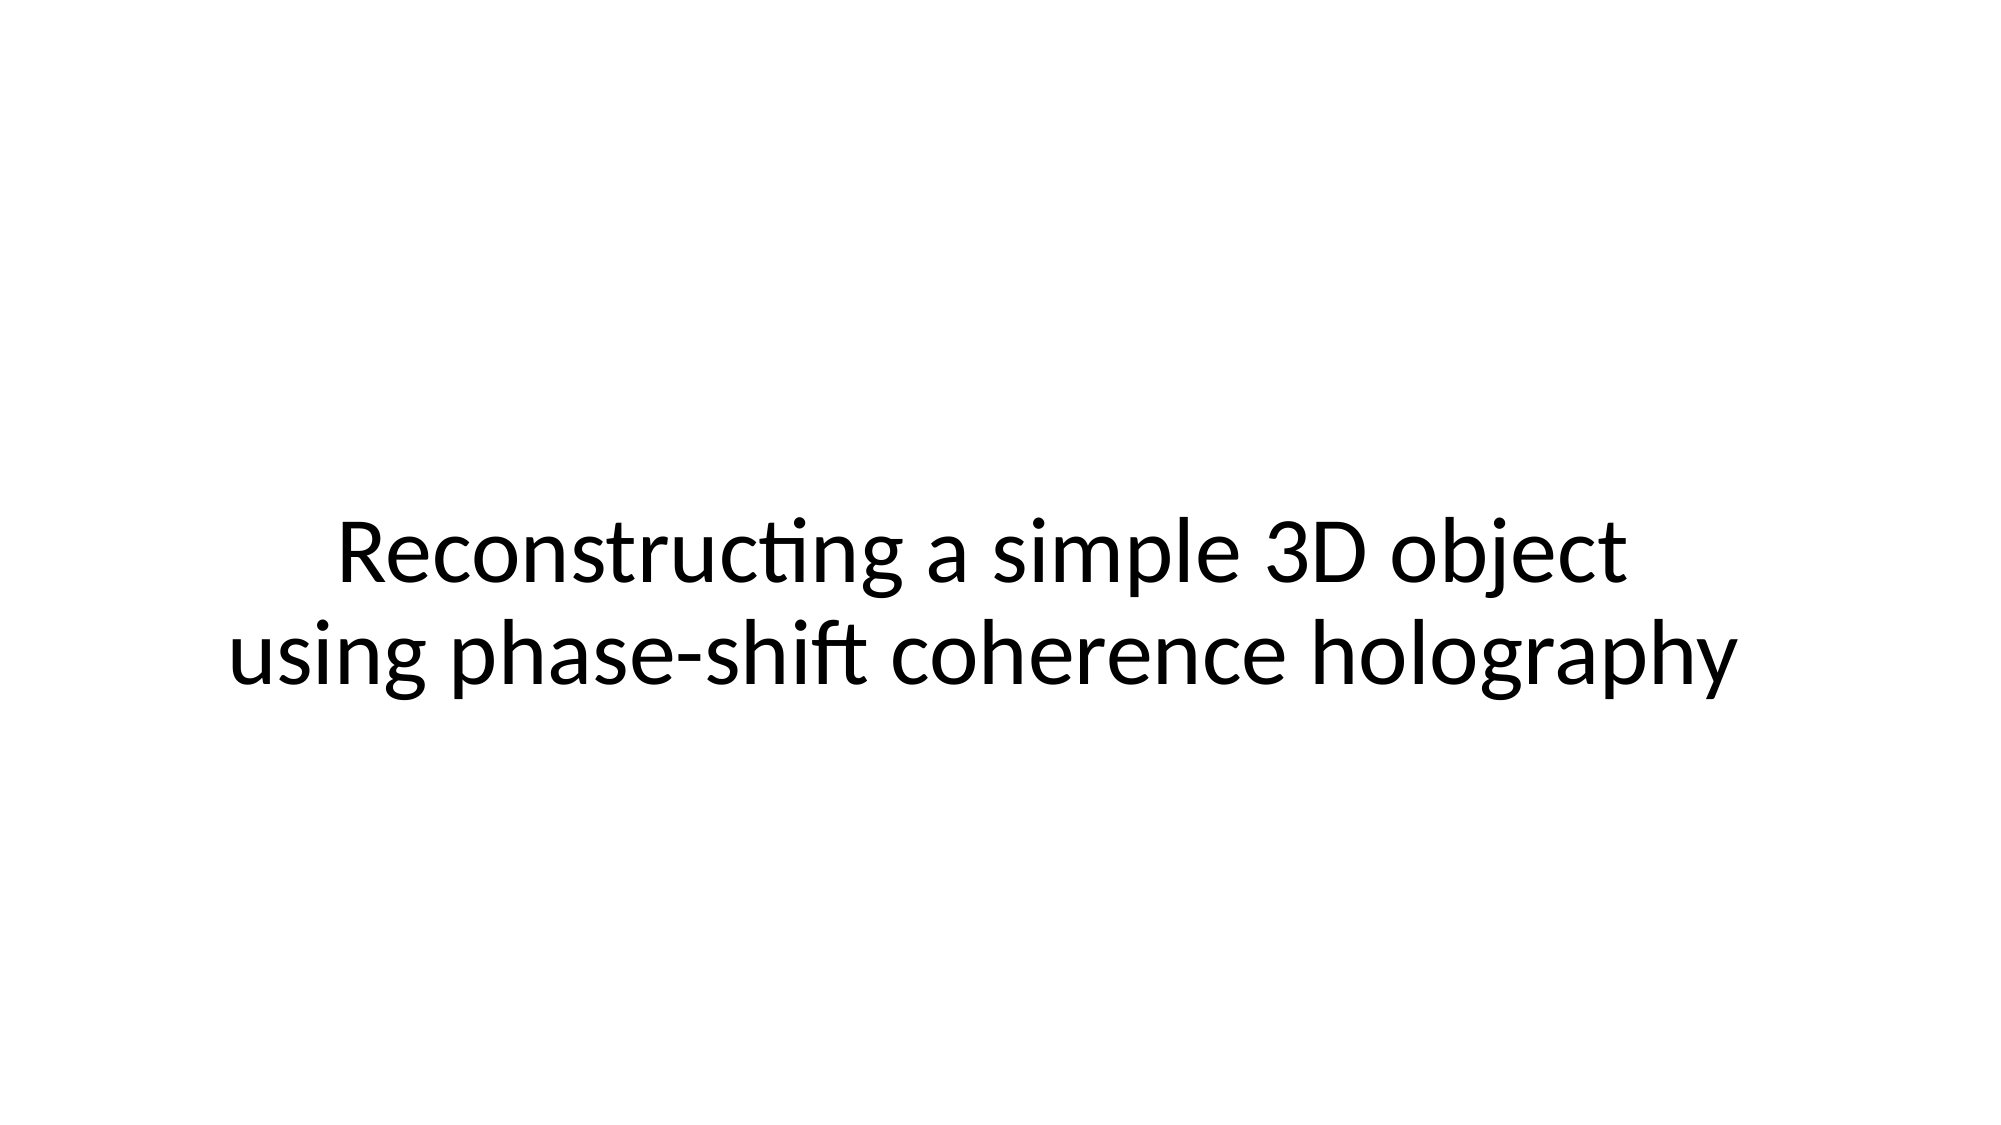

# Reconstructing a simple 3D object using phase-shift coherence holography